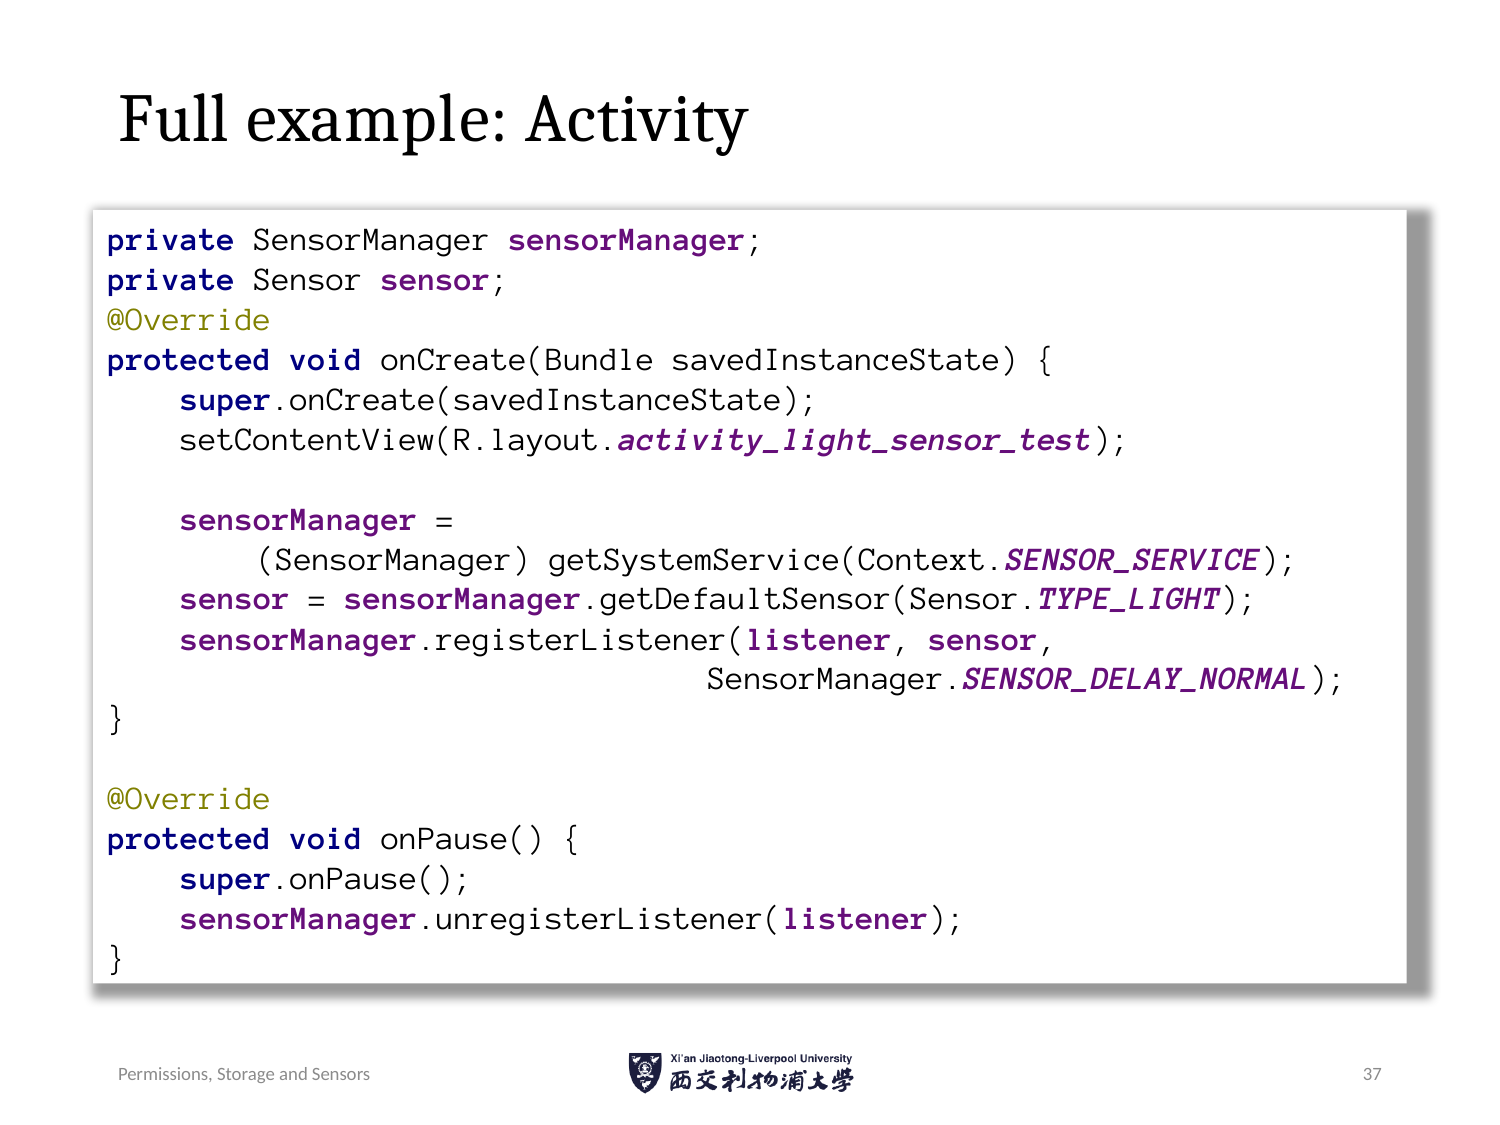

# Full example: Activity
private SensorManager sensorManager;
private Sensor sensor;
@Override
protected void onCreate(Bundle savedInstanceState) {
    super.onCreate(savedInstanceState);
    setContentView(R.layout.activity_light_sensor_test);
    sensorManager =
	(SensorManager) getSystemService(Context.SENSOR_SERVICE);
    sensor = sensorManager.getDefaultSensor(Sensor.TYPE_LIGHT);
    sensorManager.registerListener(listener, sensor,
				SensorManager.SENSOR_DELAY_NORMAL);
}
@Override
protected void onPause() {
    super.onPause();
    sensorManager.unregisterListener(listener);
}
Permissions, Storage and Sensors
37